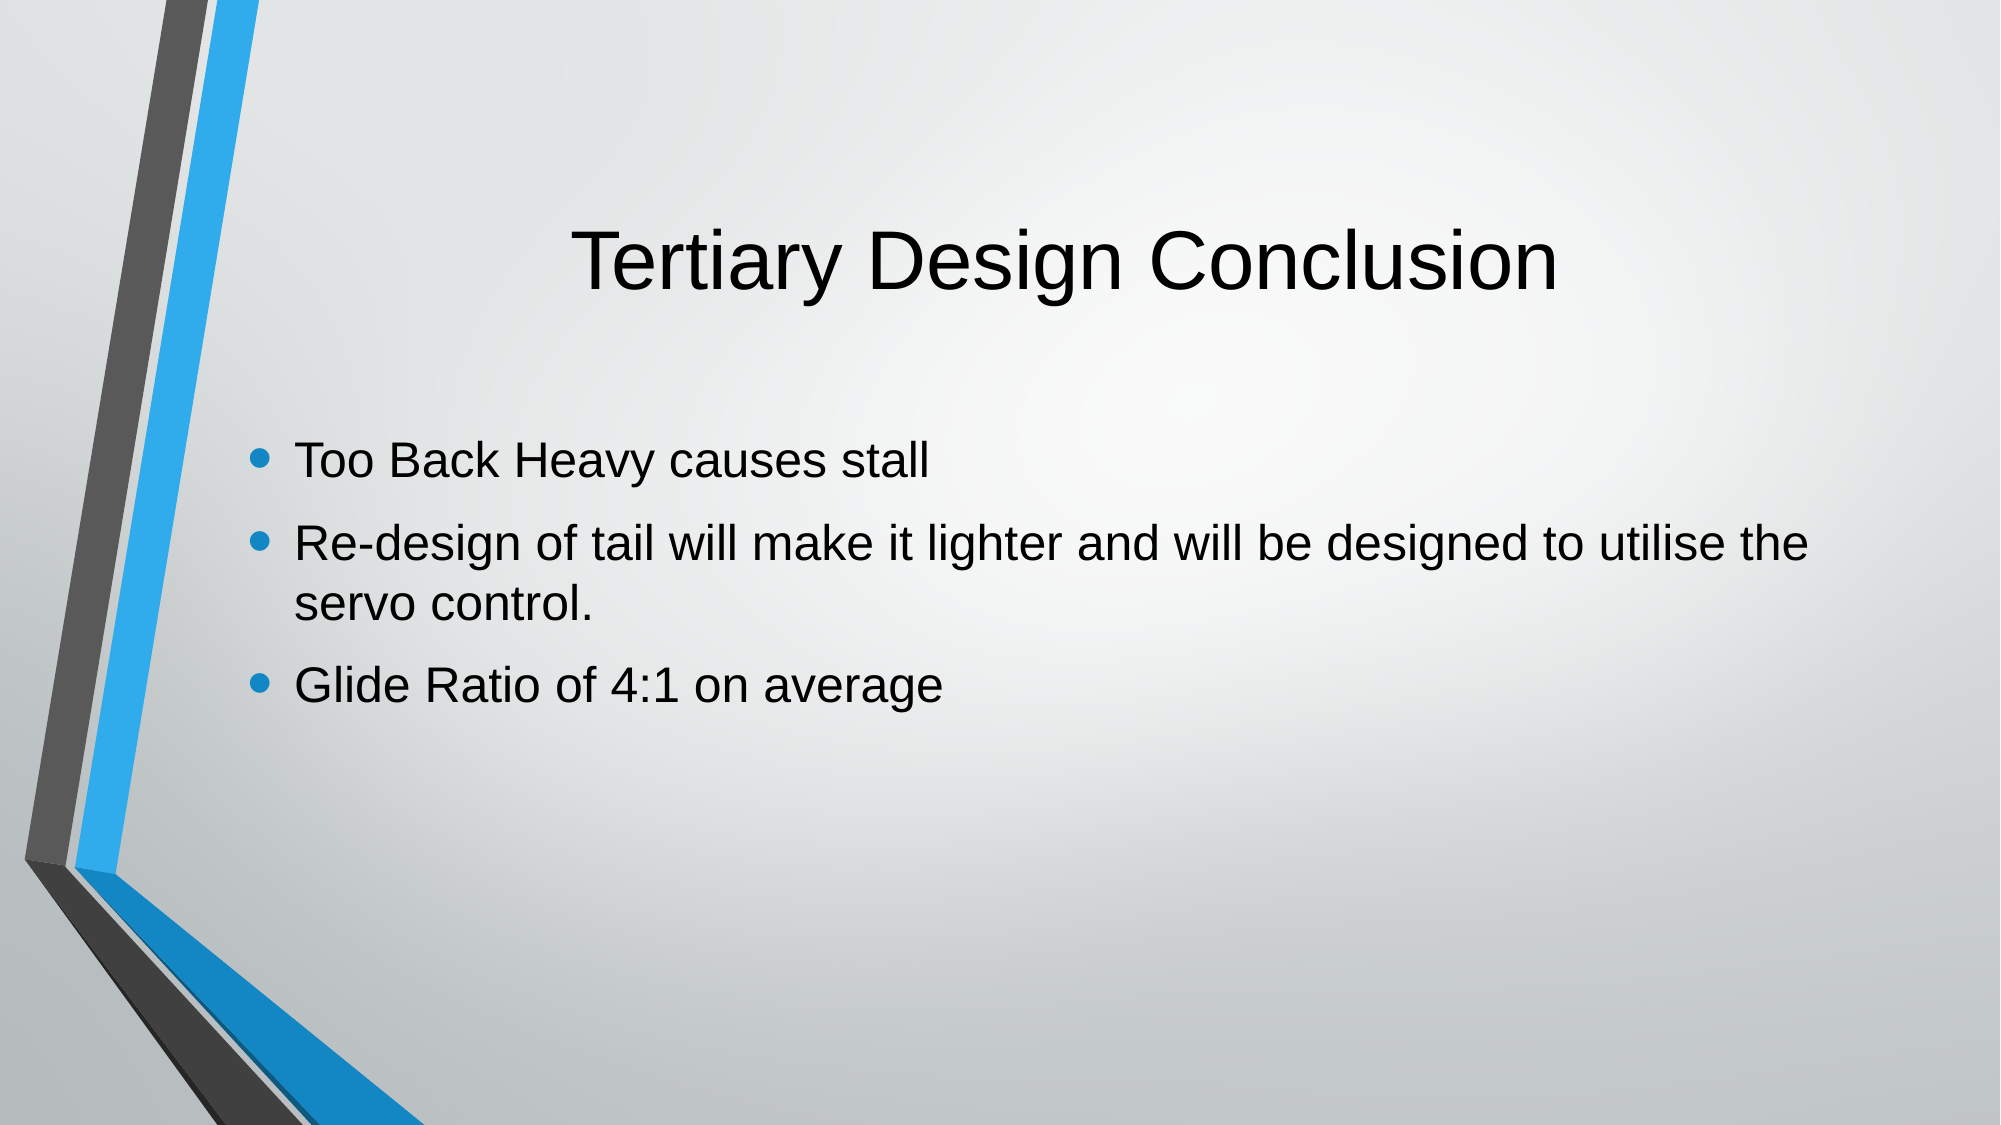

# Tertiary Design Conclusion
Too Back Heavy causes stall
Re-design of tail will make it lighter and will be designed to utilise the servo control.
Glide Ratio of 4:1 on average